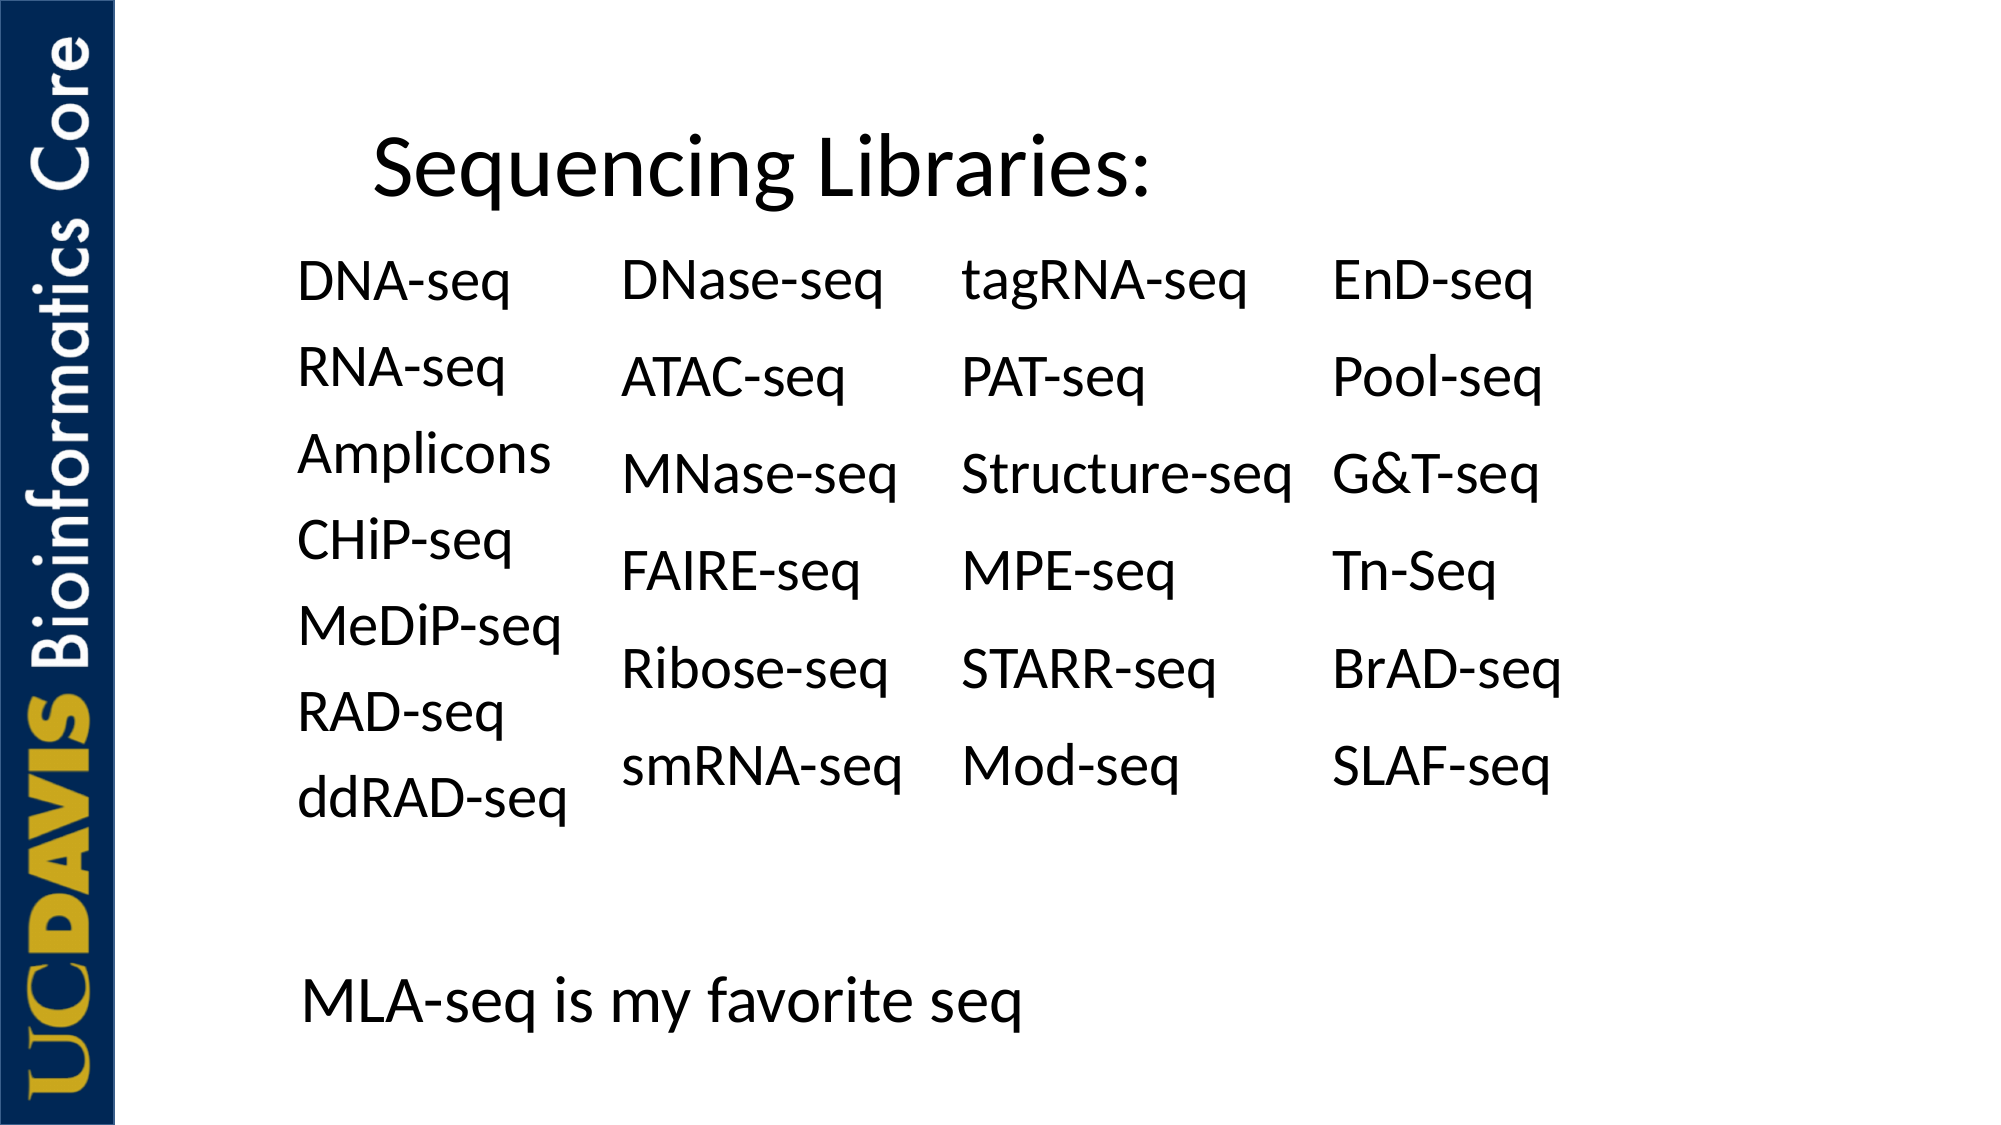

# Sequencing Libraries:
EnD-seq
Pool-seq
G&T-seq
Tn-Seq
BrAD-seq
SLAF-seq
tagRNA-seq
PAT-seq
Structure-seq
MPE-seq
STARR-seq
Mod-seq
DNase-seq
ATAC-seq
MNase-seq
FAIRE-seq
Ribose-seq
smRNA-seq
DNA-seq
RNA-seq
Amplicons
CHiP-seq
MeDiP-seq
RAD-seq
ddRAD-seq
MLA-seq is my favorite seq